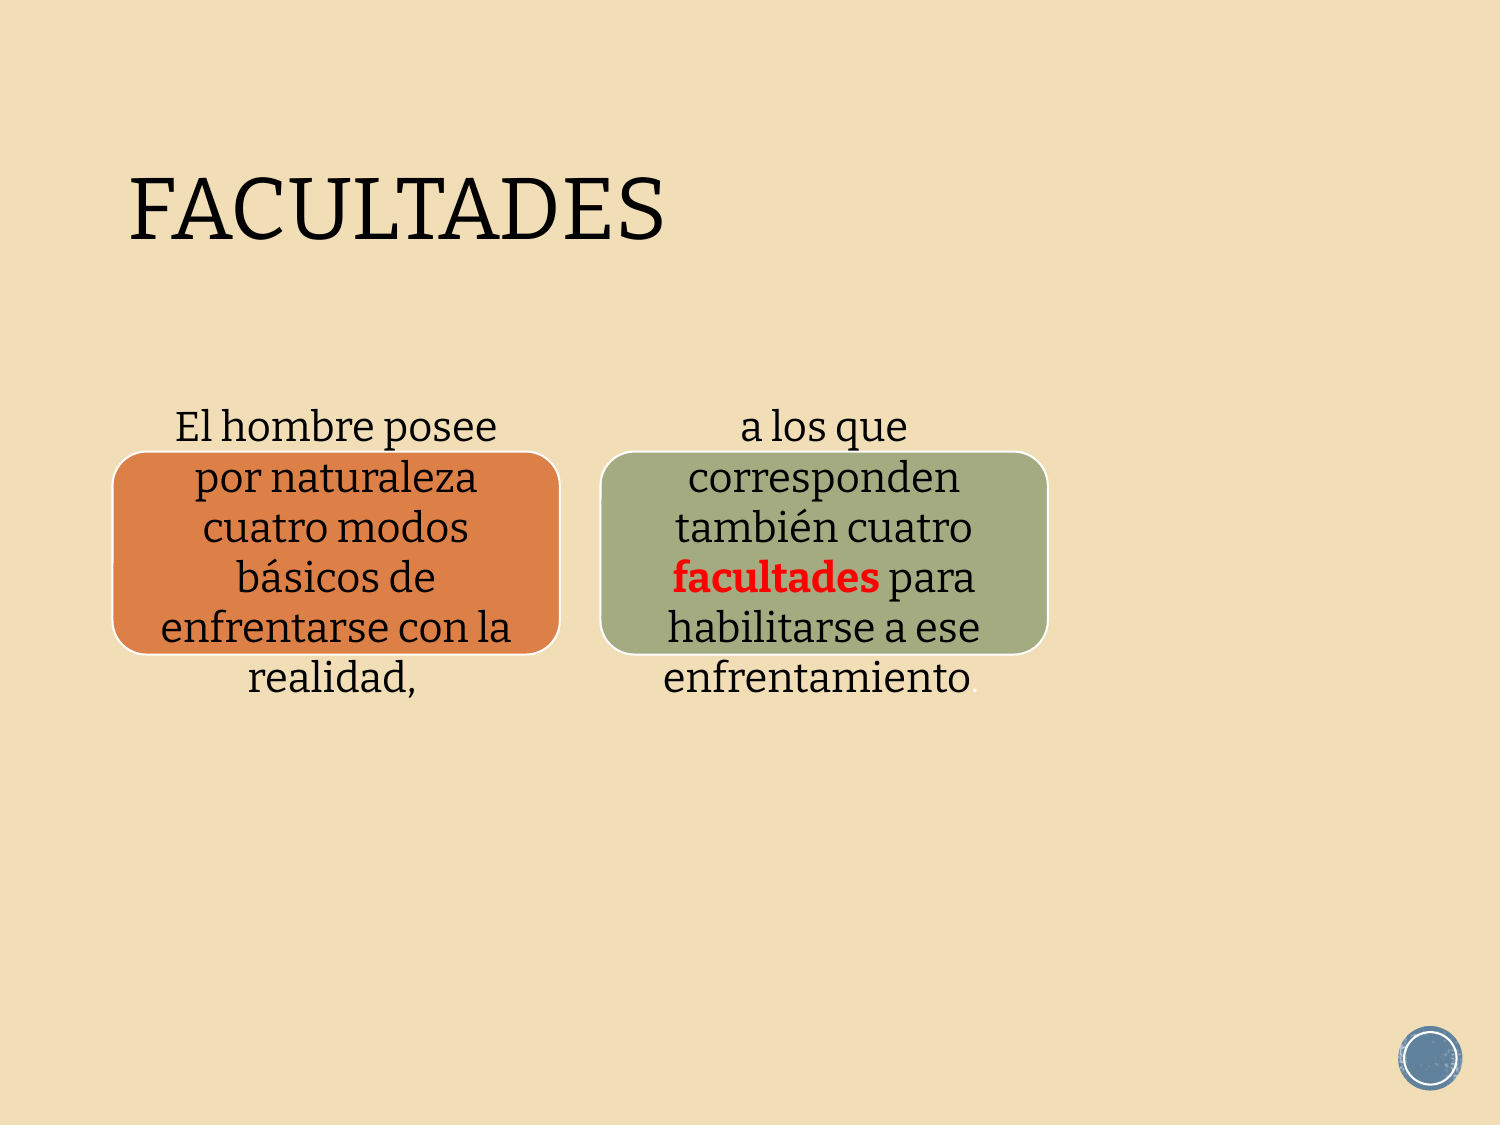

# FACULTADES
El hombre posee por naturaleza cuatro modos básicos de enfrentarse con la realidad,
a los que corresponden también cuatro facultades para habilitarse a ese enfrentamiento.